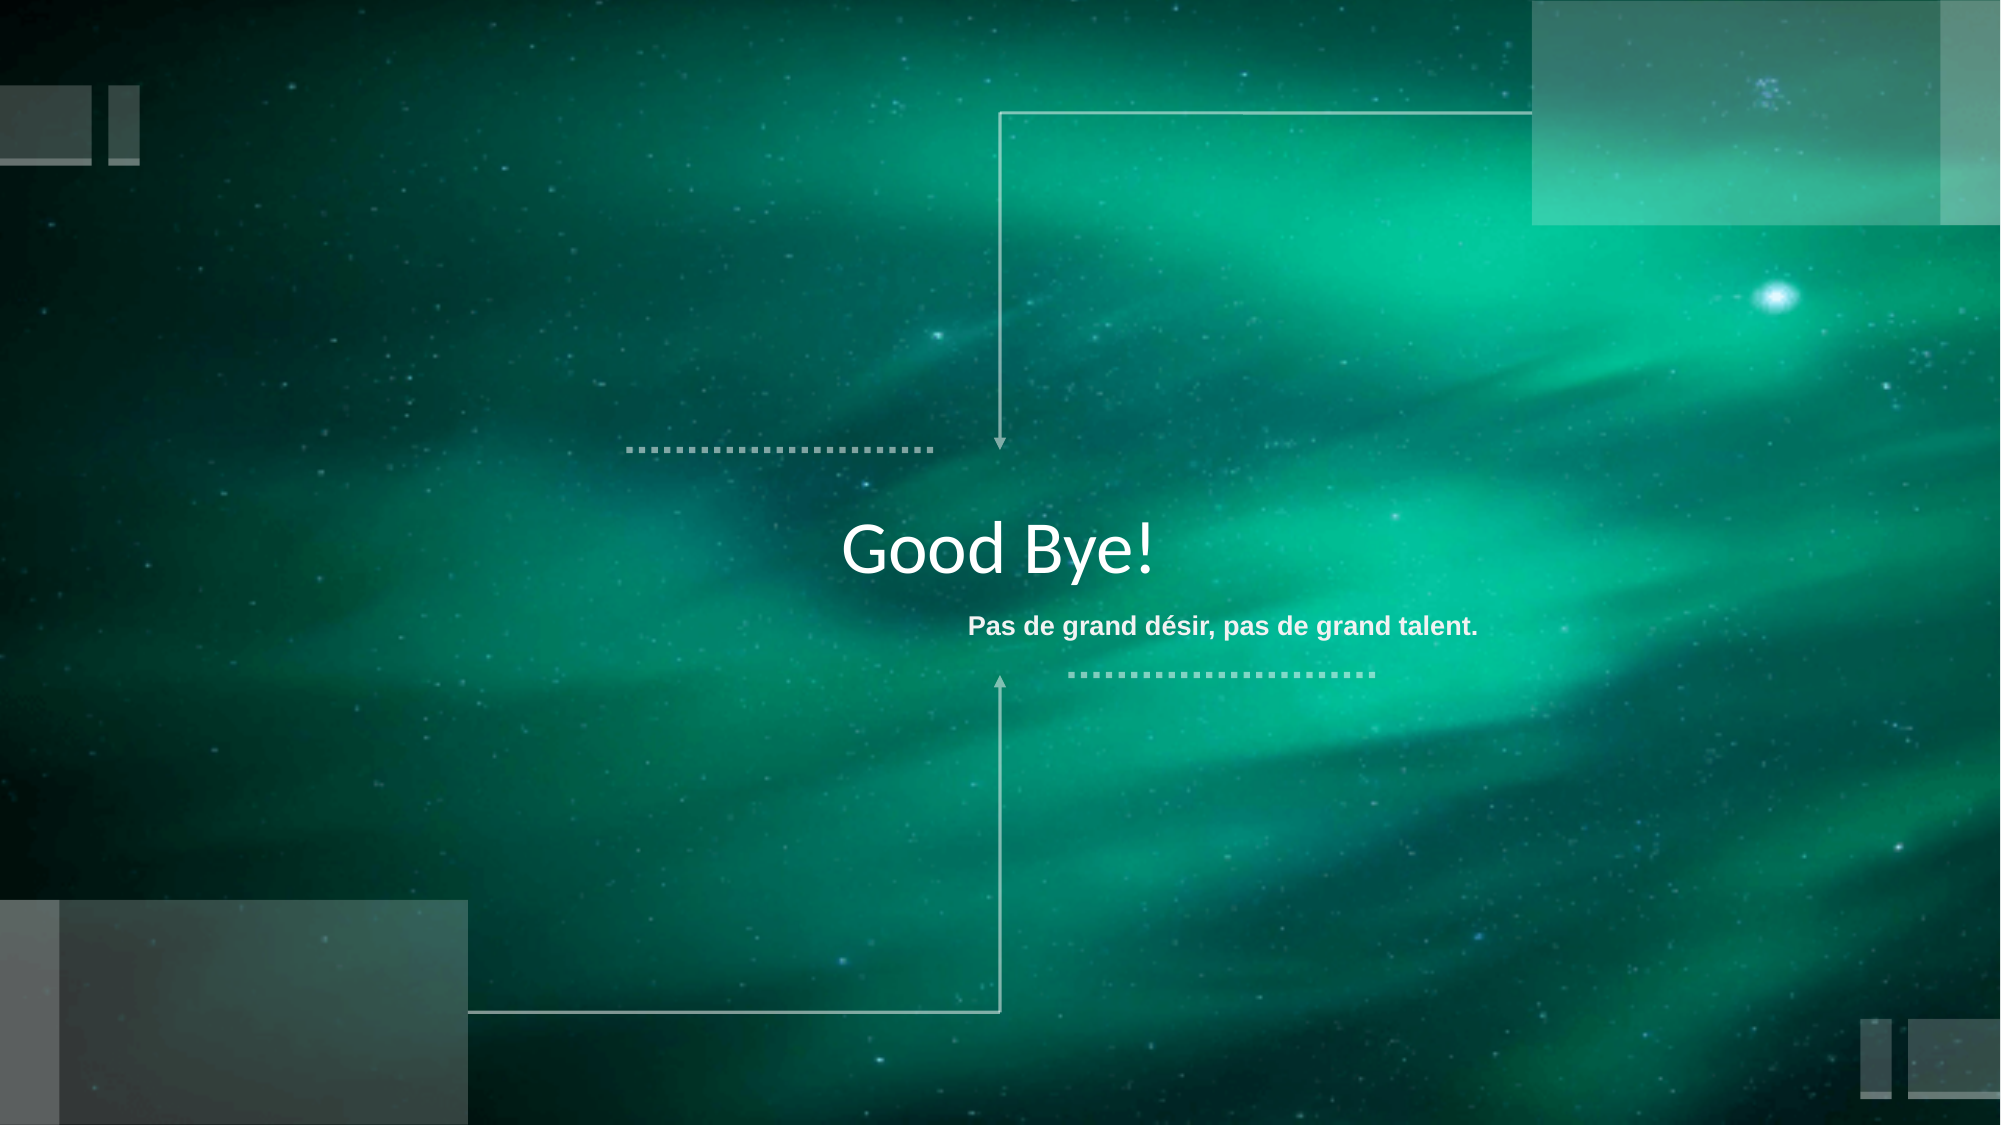

Good Bye!
Pas de grand désir, pas de grand talent.